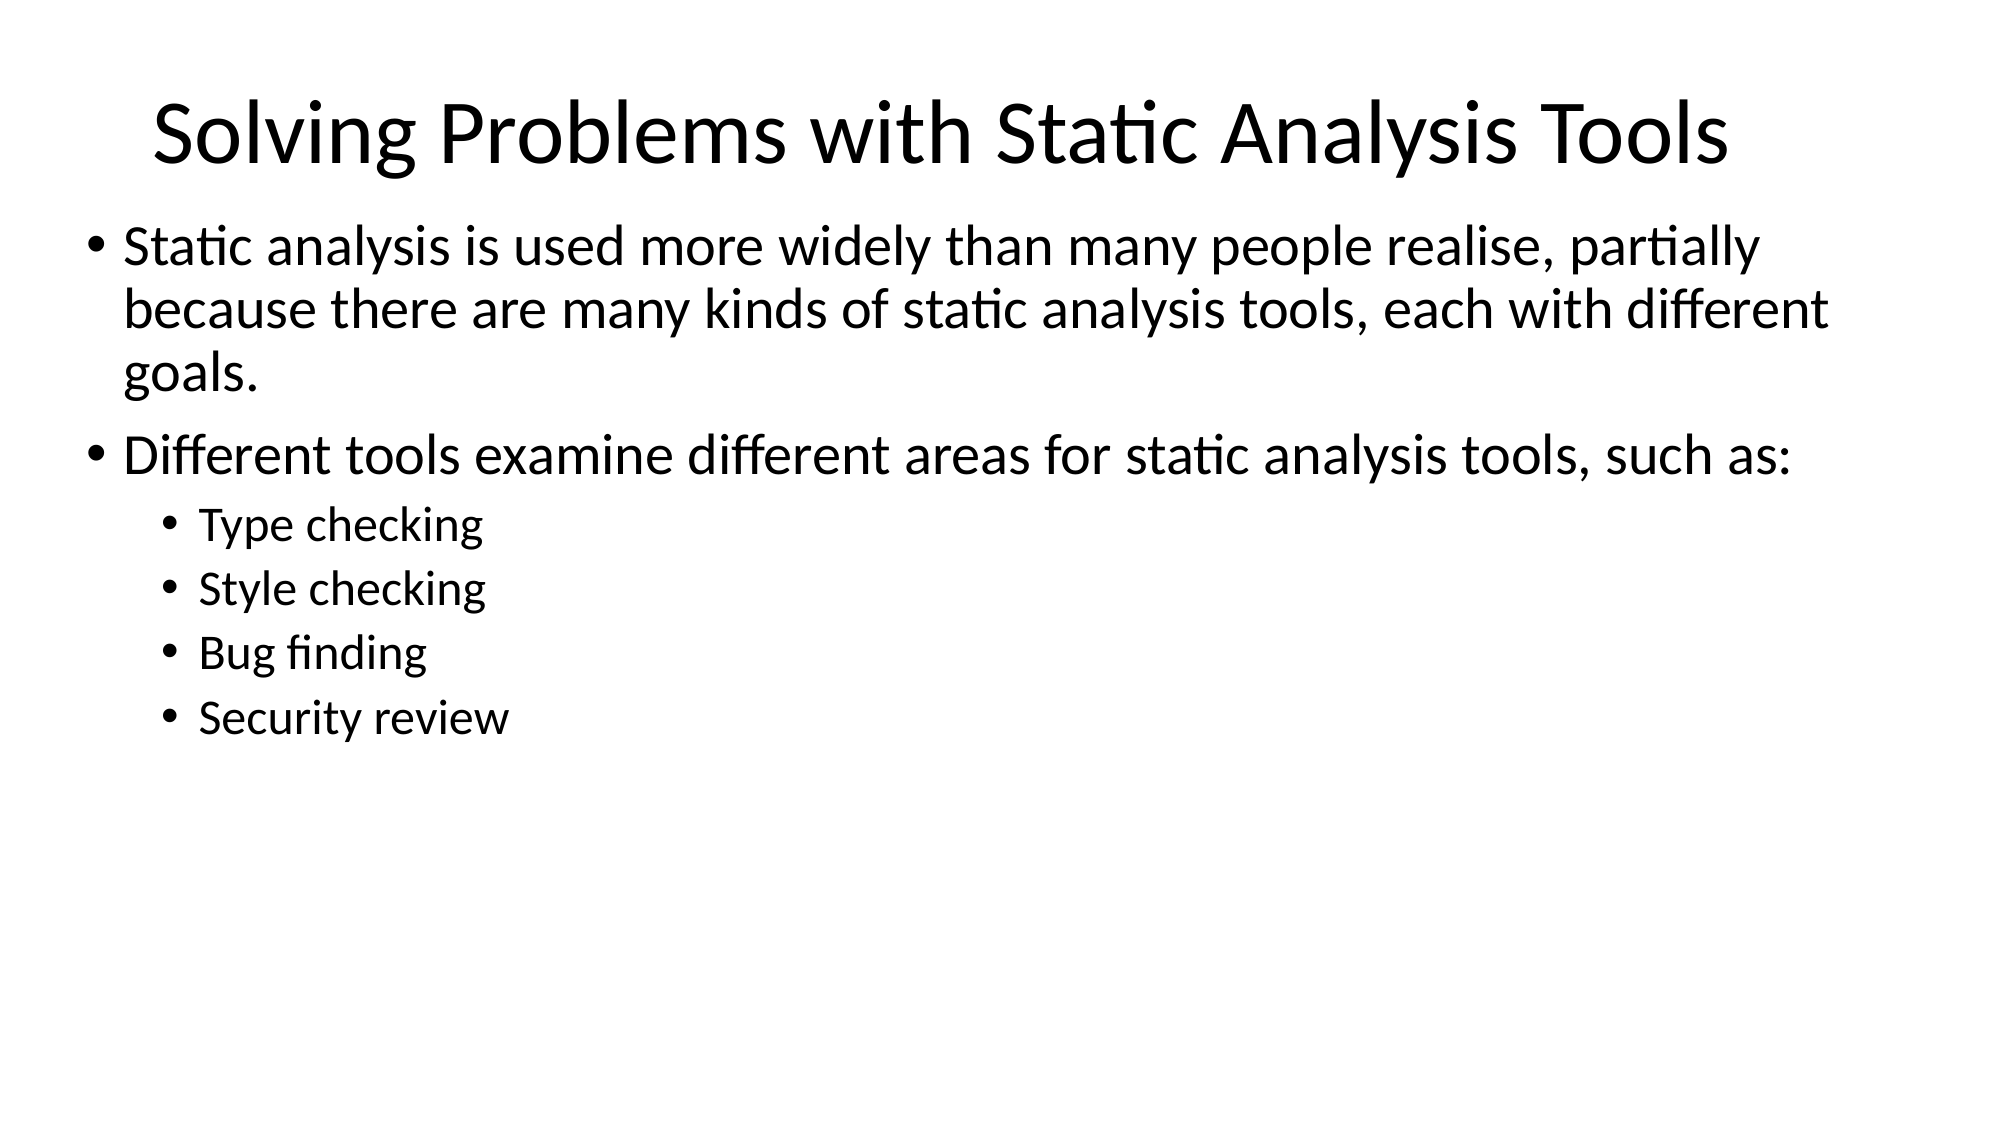

# Solving Problems with Static Analysis Tools
Static analysis is used more widely than many people realise, partially because there are many kinds of static analysis tools, each with different goals.
Different tools examine different areas for static analysis tools, such as:
Type checking
Style checking
Bug finding
Security review